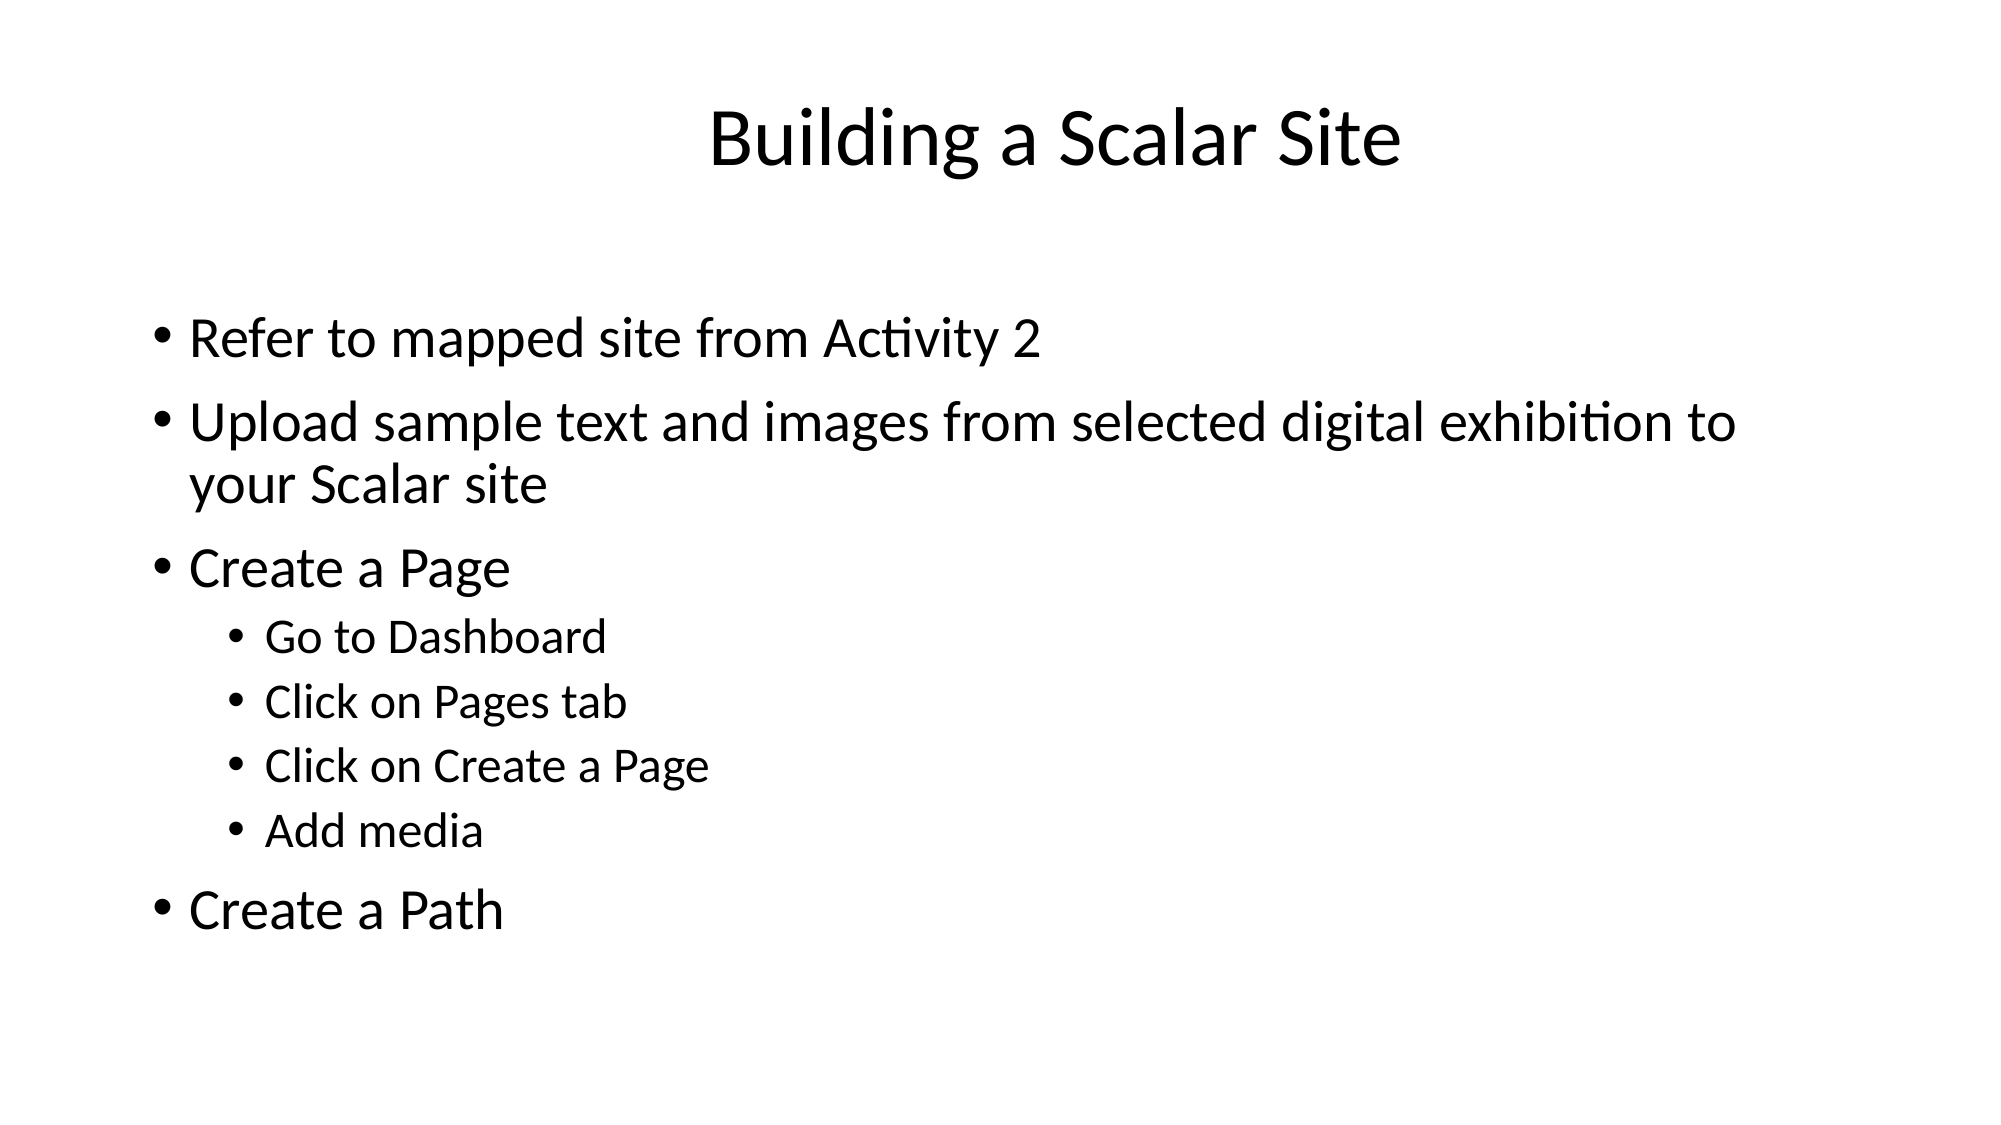

Building a Scalar Site
Refer to mapped site from Activity 2
Upload sample text and images from selected digital exhibition to your Scalar site
Create a Page
Go to Dashboard
Click on Pages tab
Click on Create a Page
Add media
Create a Path